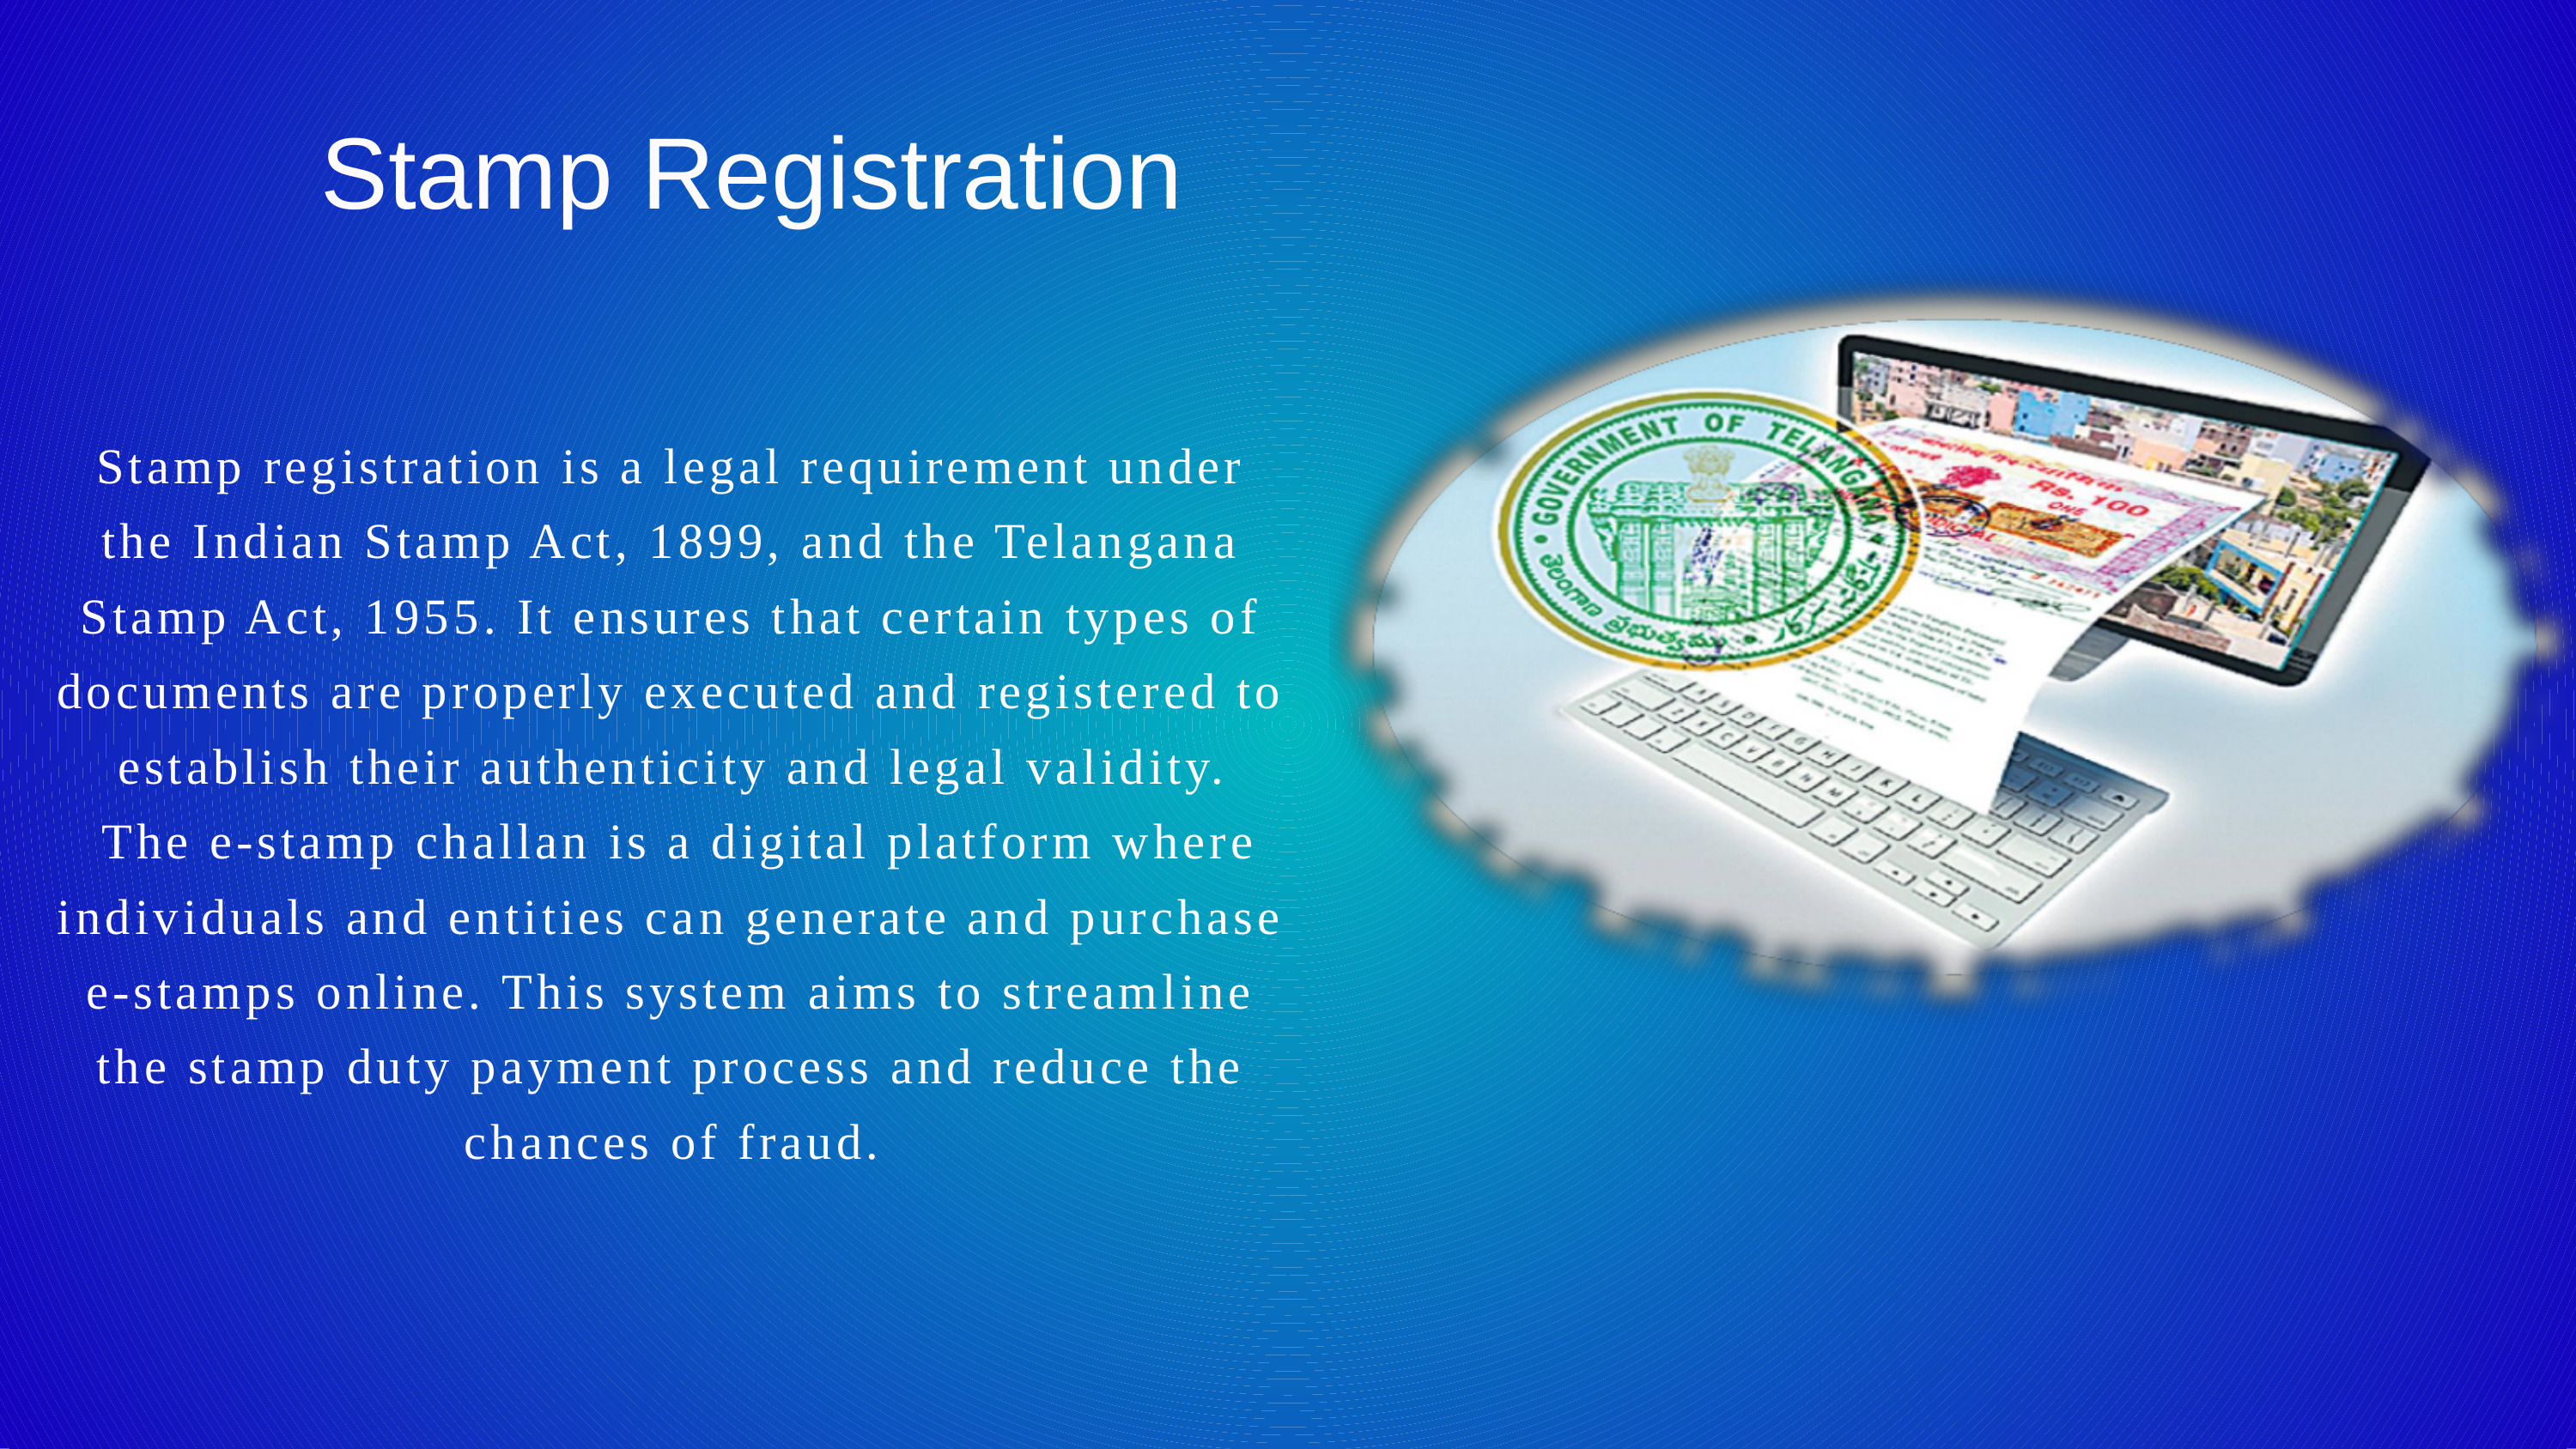

Stamp Registration

Stamp registration is a legal requirement under the Indian Stamp Act, 1899, and the Telangana Stamp Act, 1955. It ensures that certain types of documents are properly executed and registered to establish their authenticity and legal validity.
 The e-stamp challan is a digital platform where individuals and entities can generate and purchase e-stamps online. This system aims to streamline the stamp duty payment process and reduce the chances of fraud.